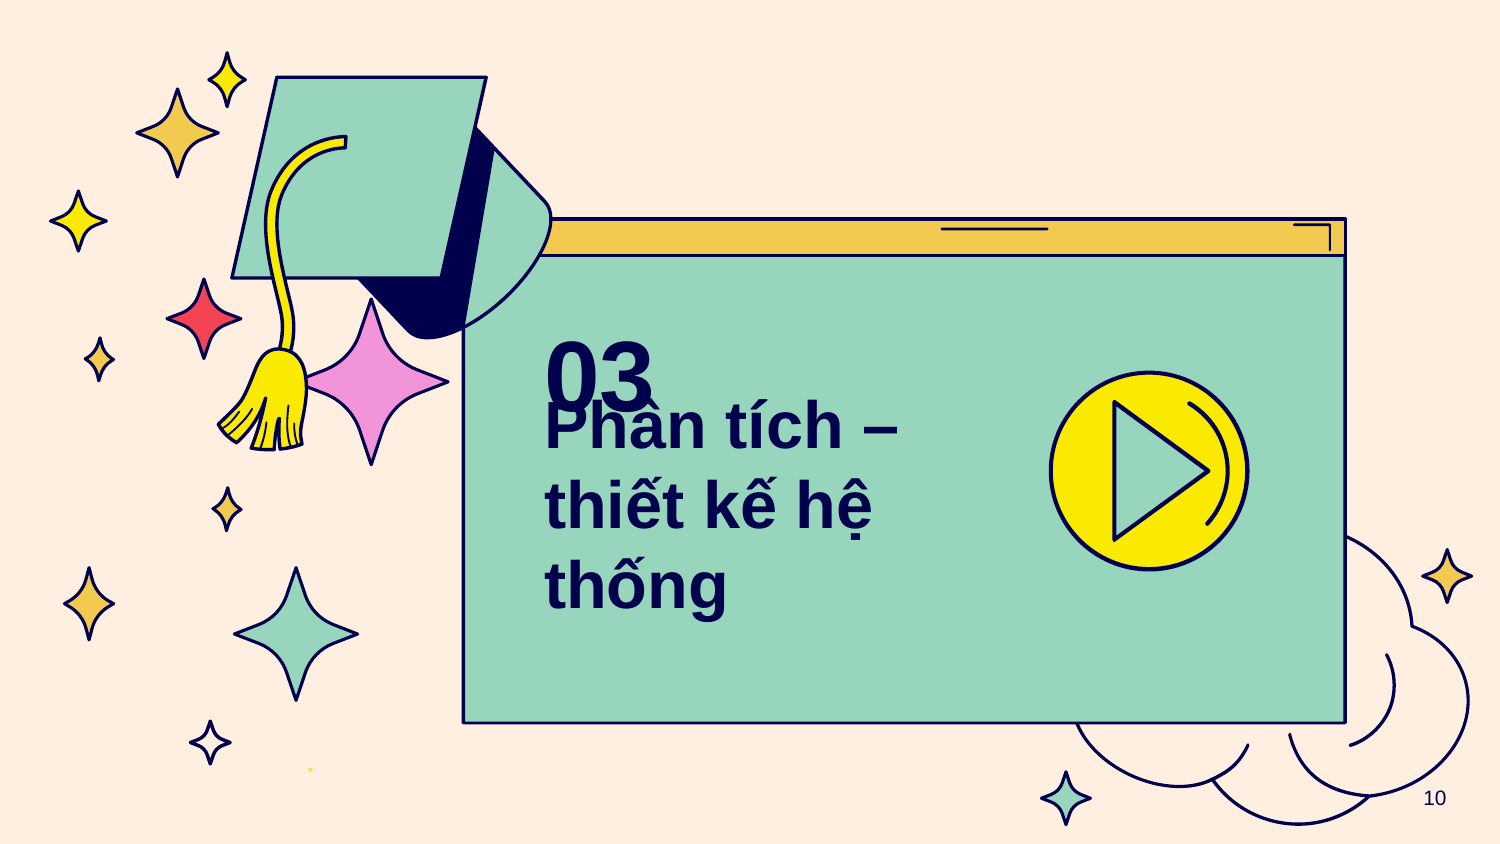

03
# Phân tích – thiết kế hệ thống
10